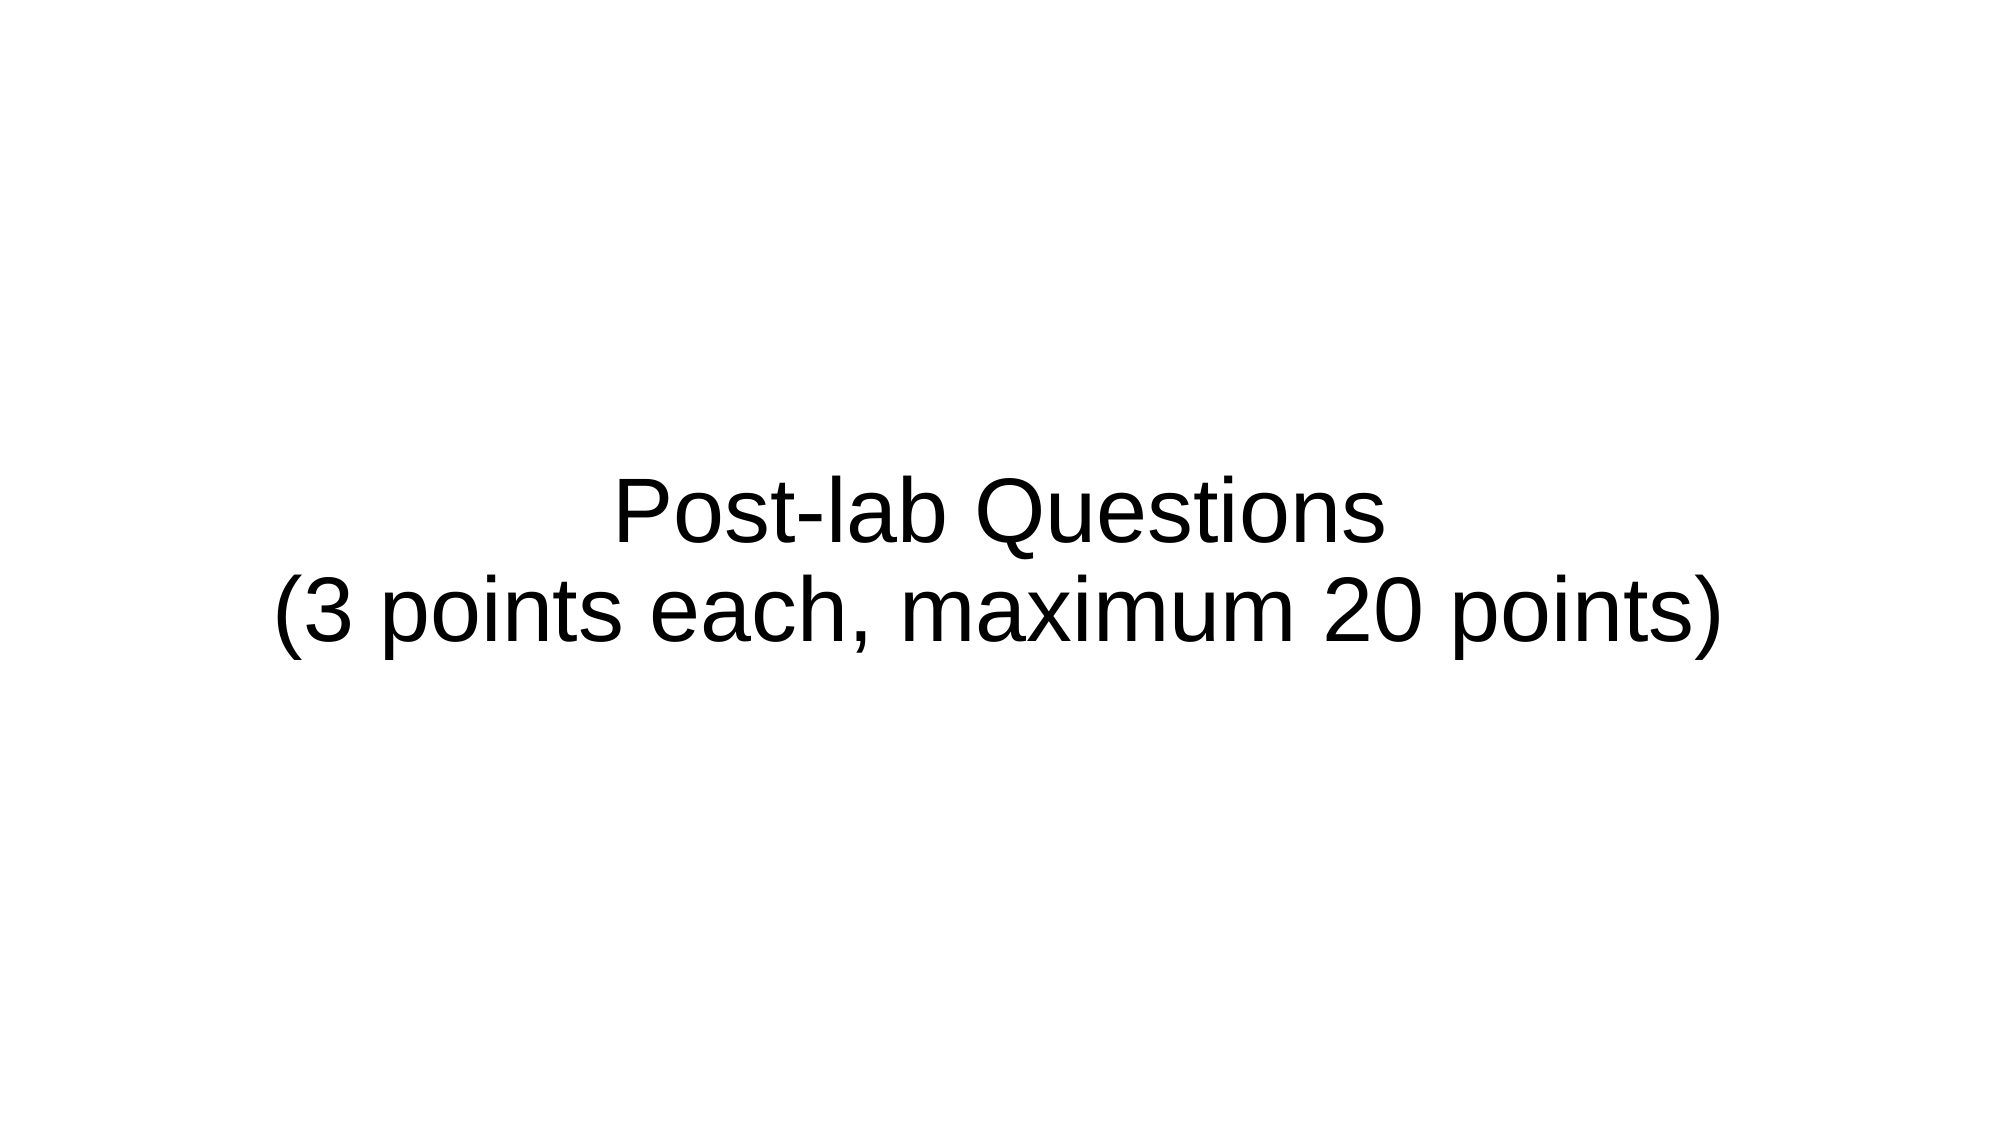

# Post-lab Questions (3 points each, maximum 20 points)